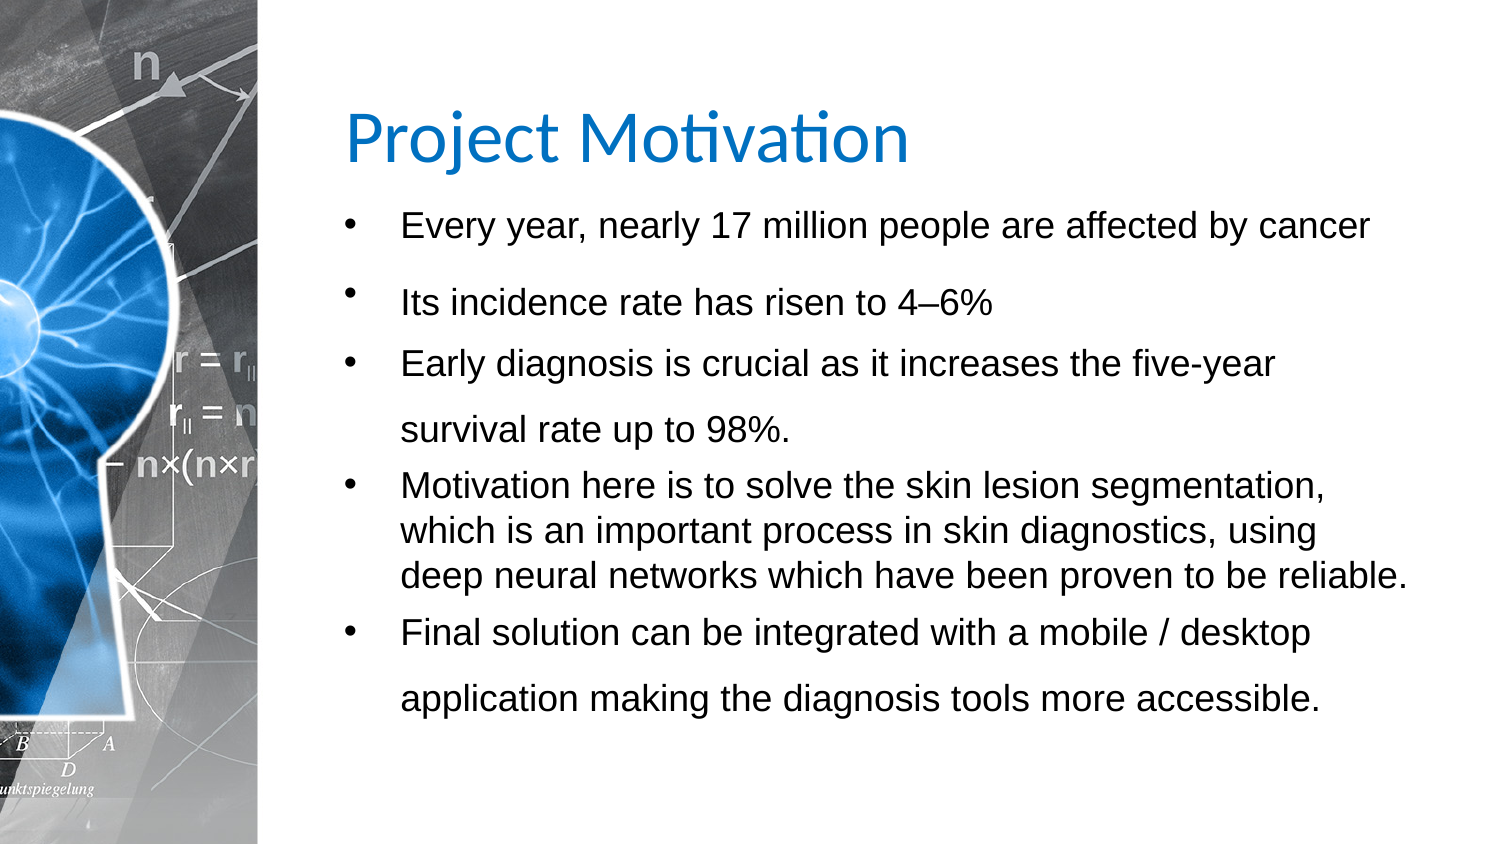

# Project Motivation
Every year, nearly 17 million people are affected by cancer
Its incidence rate has risen to 4–6%
Early diagnosis is crucial as it increases the five-year survival rate up to 98%.
Motivation here is to solve the skin lesion segmentation, which is an important process in skin diagnostics, using deep neural networks which have been proven to be reliable.
Final solution can be integrated with a mobile / desktop application making the diagnosis tools more accessible.